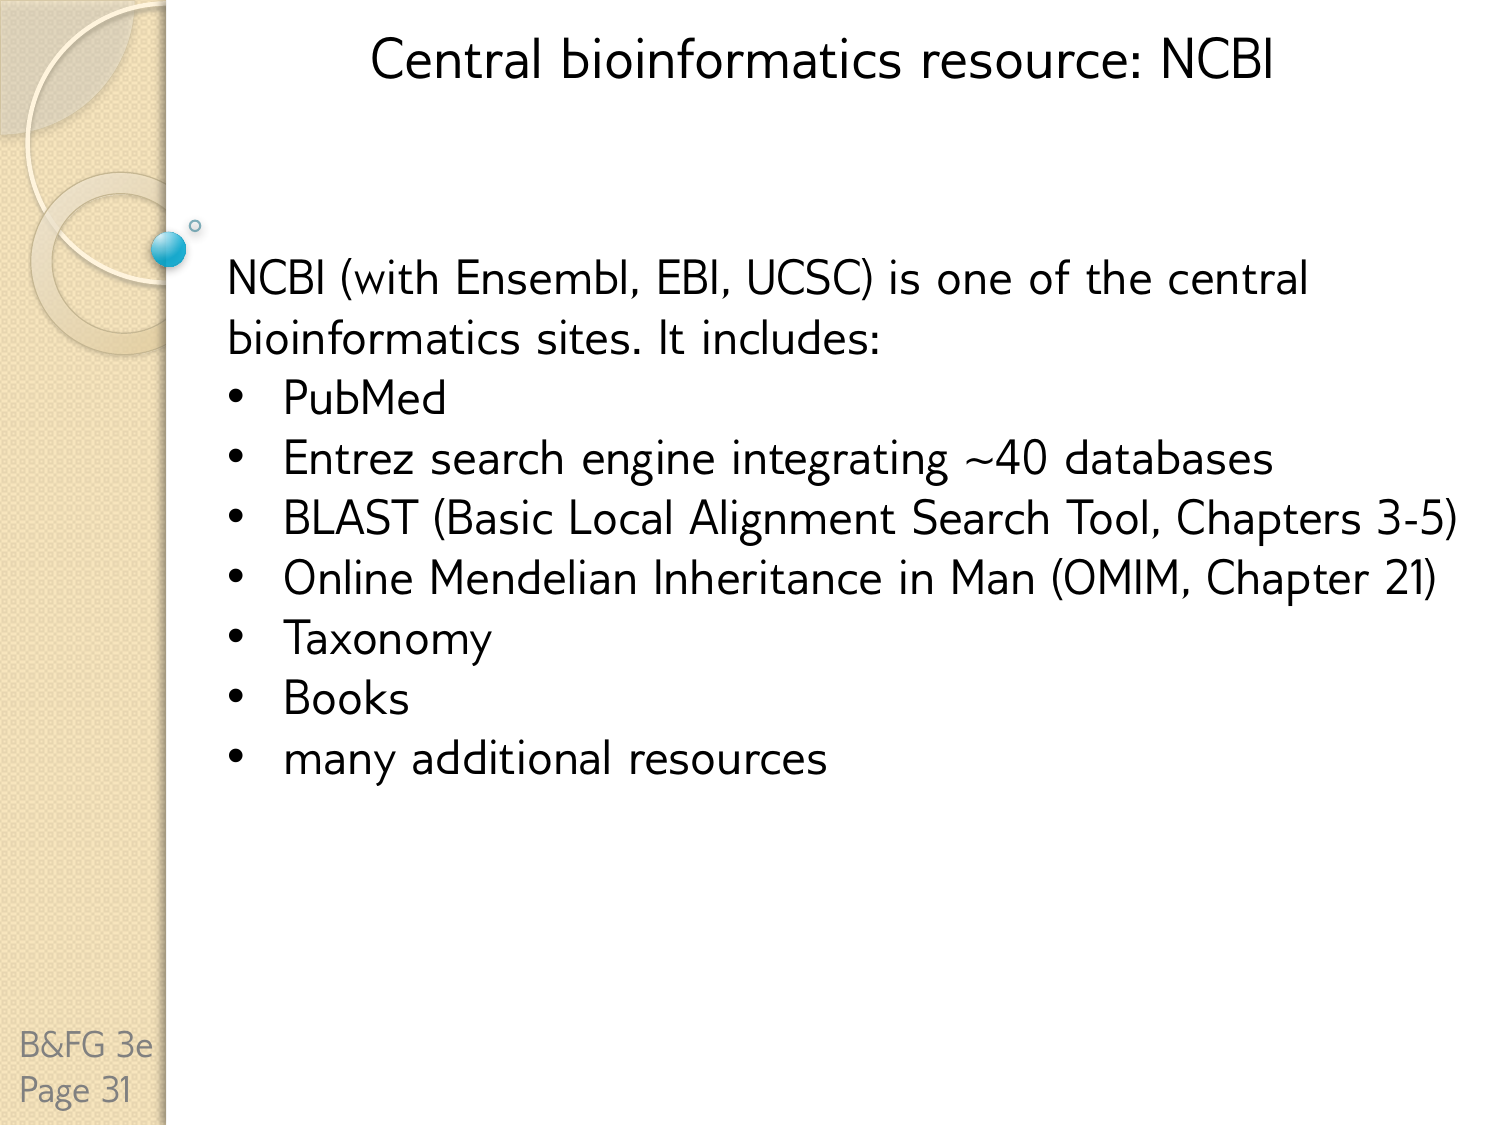

Central bioinformatics resource: NCBI
NCBI (with Ensembl, EBI, UCSC) is one of the central bioinformatics sites. It includes:
PubMed
Entrez search engine integrating ~40 databases
BLAST (Basic Local Alignment Search Tool, Chapters 3-5)
Online Mendelian Inheritance in Man (OMIM, Chapter 21)
Taxonomy
Books
many additional resources
B&FG 3e
Page 31